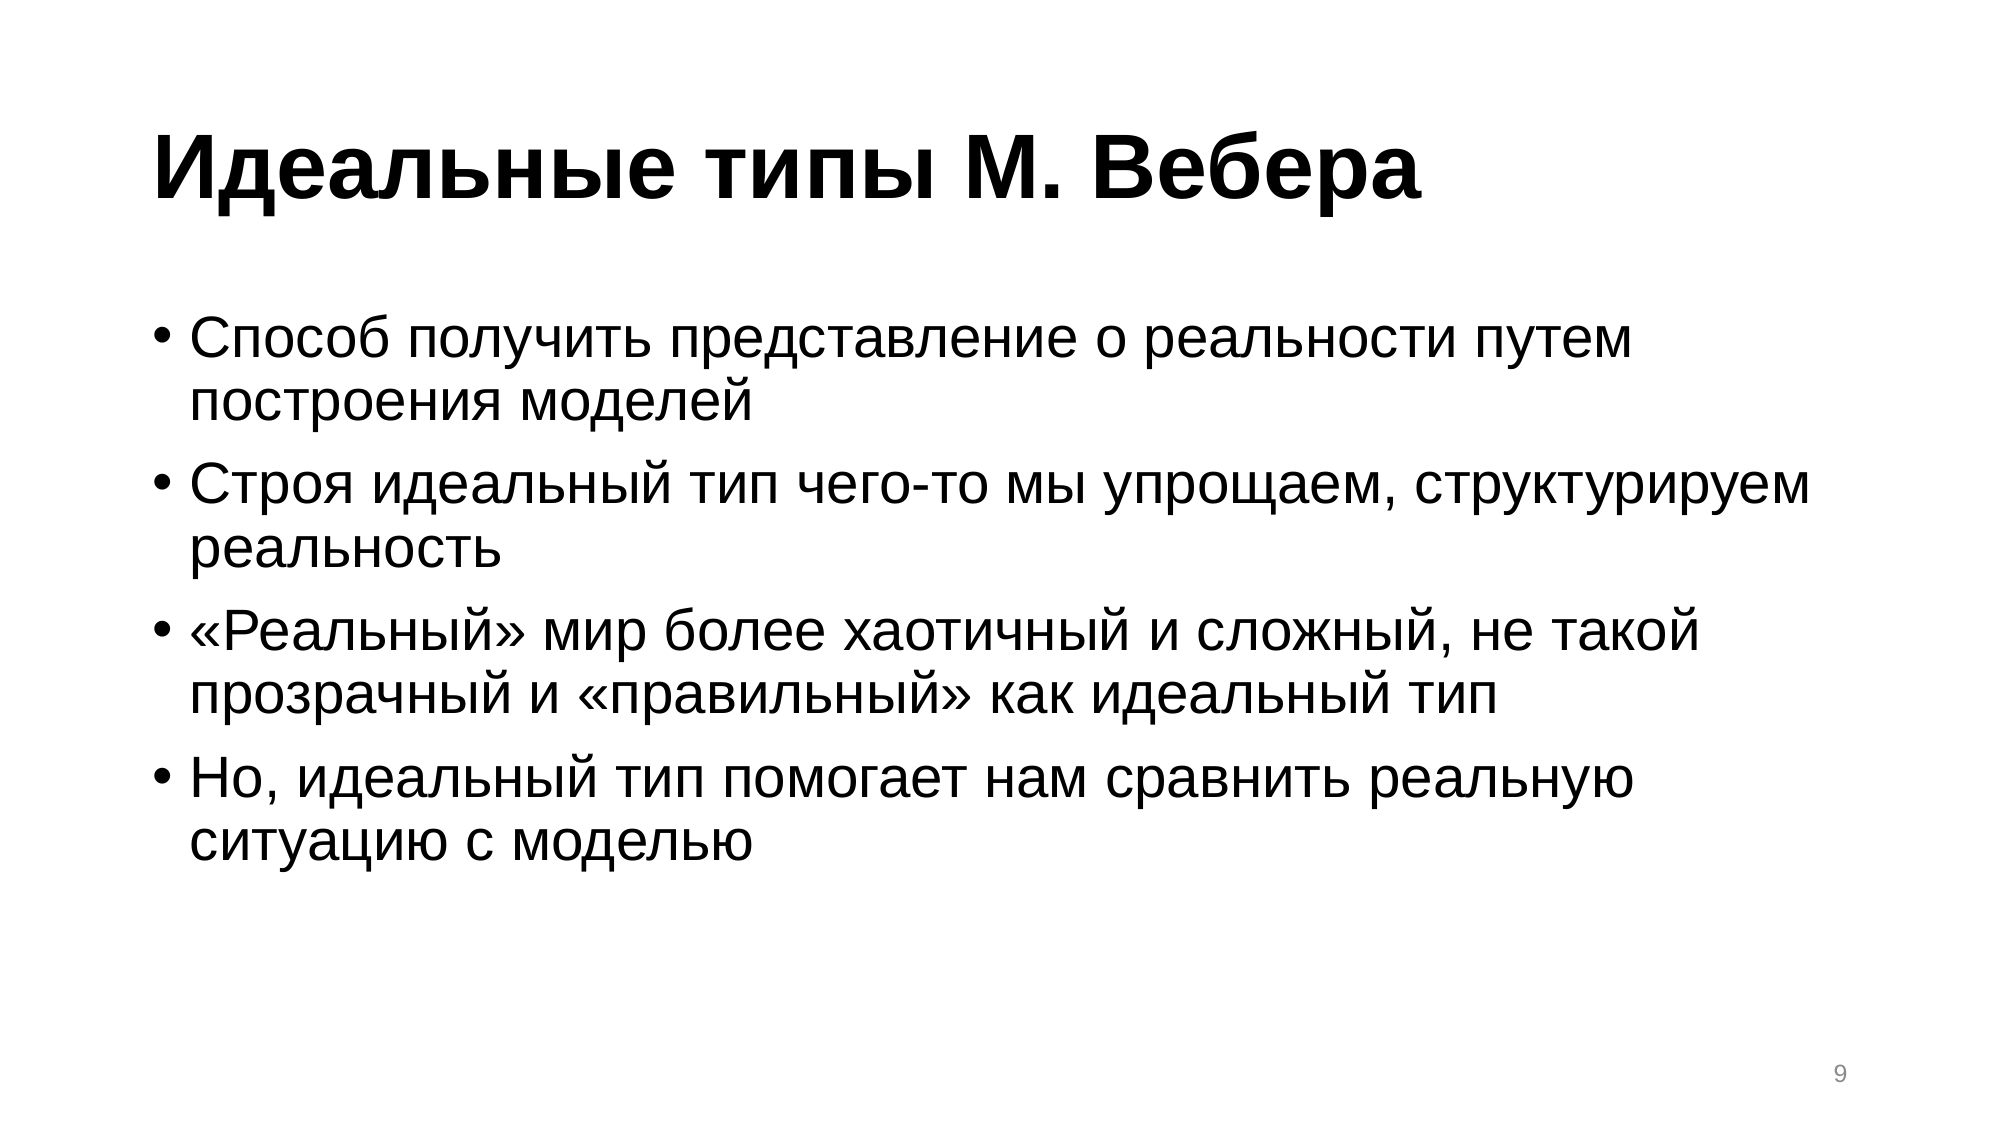

# Идеальные типы М. Вебера
Cпособ получить представление о реальности путем построения моделей
Строя идеальный тип чего-то мы упрощаем, структурируем реальность
«Реальный» мир более хаотичный и сложный, не такой прозрачный и «правильный» как идеальный тип
Но, идеальный тип помогает нам сравнить реальную ситуацию с моделью
9